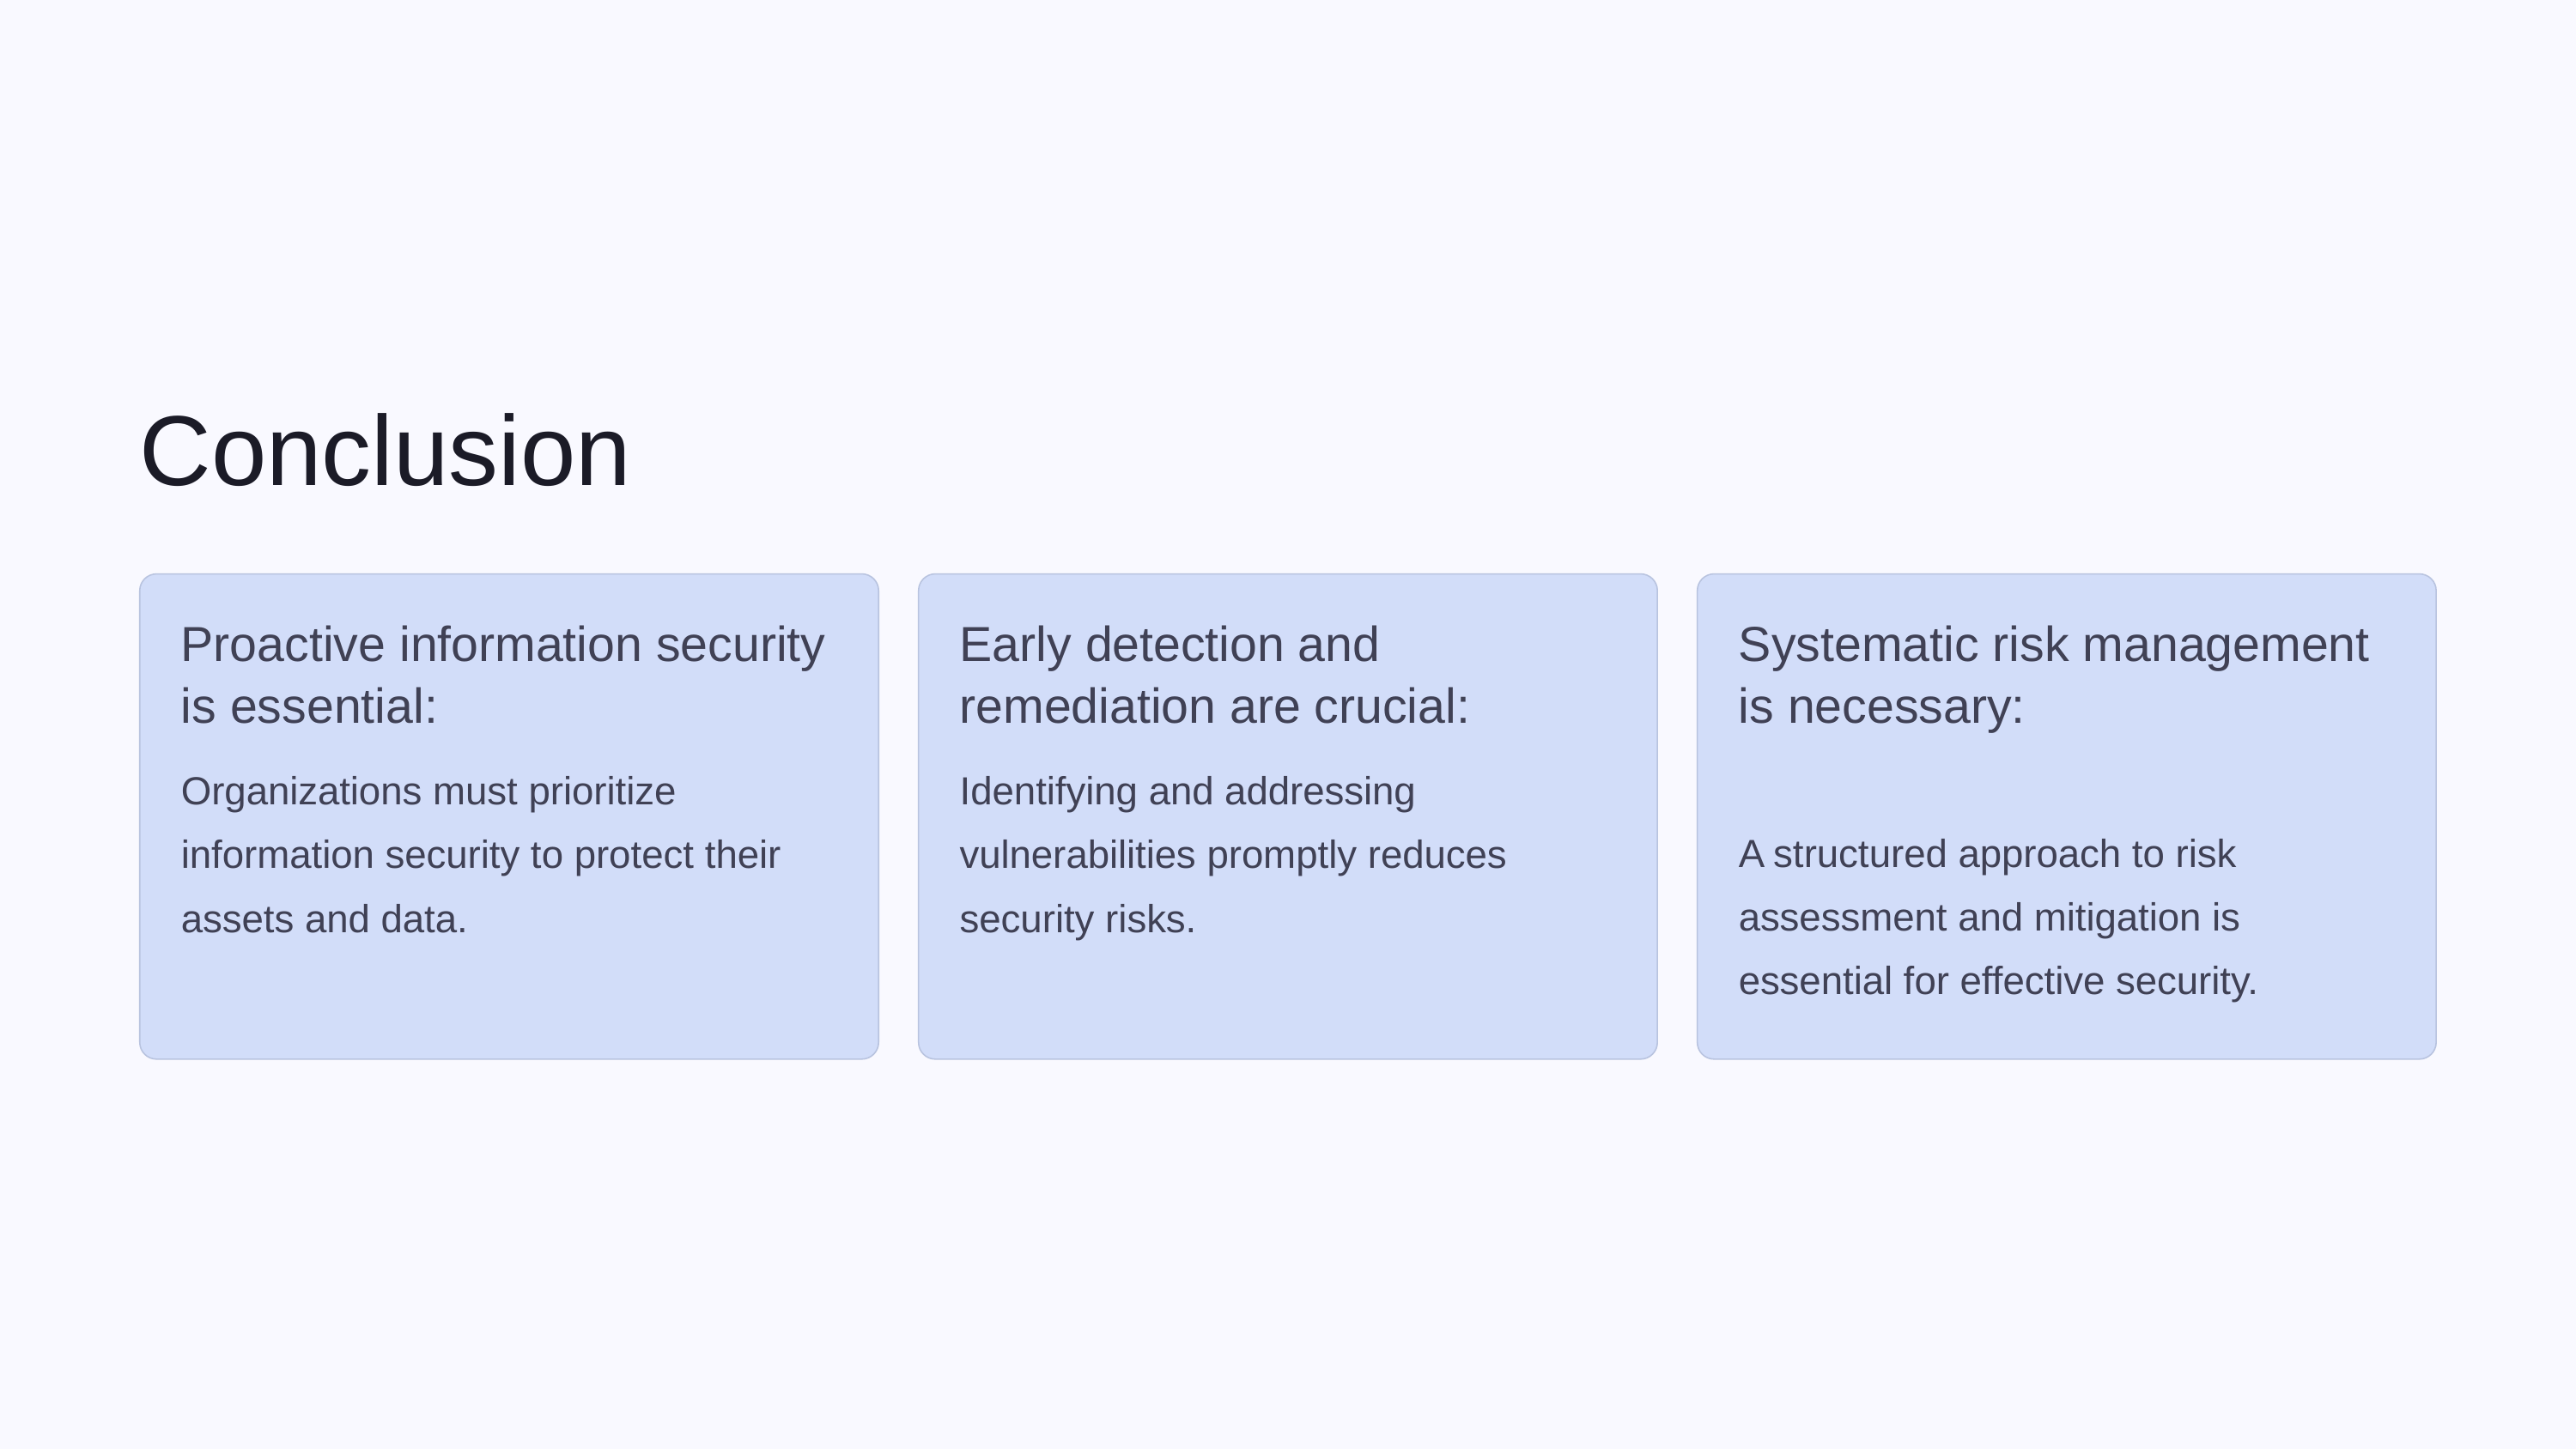

Conclusion

Proactive information security is essential:
Early detection and remediation are crucial:
Systematic risk management is necessary:
Organizations must prioritize information security to protect their assets and data.
Identifying and addressing vulnerabilities promptly reduces security risks.
A structured approach to risk assessment and mitigation is essential for effective security.